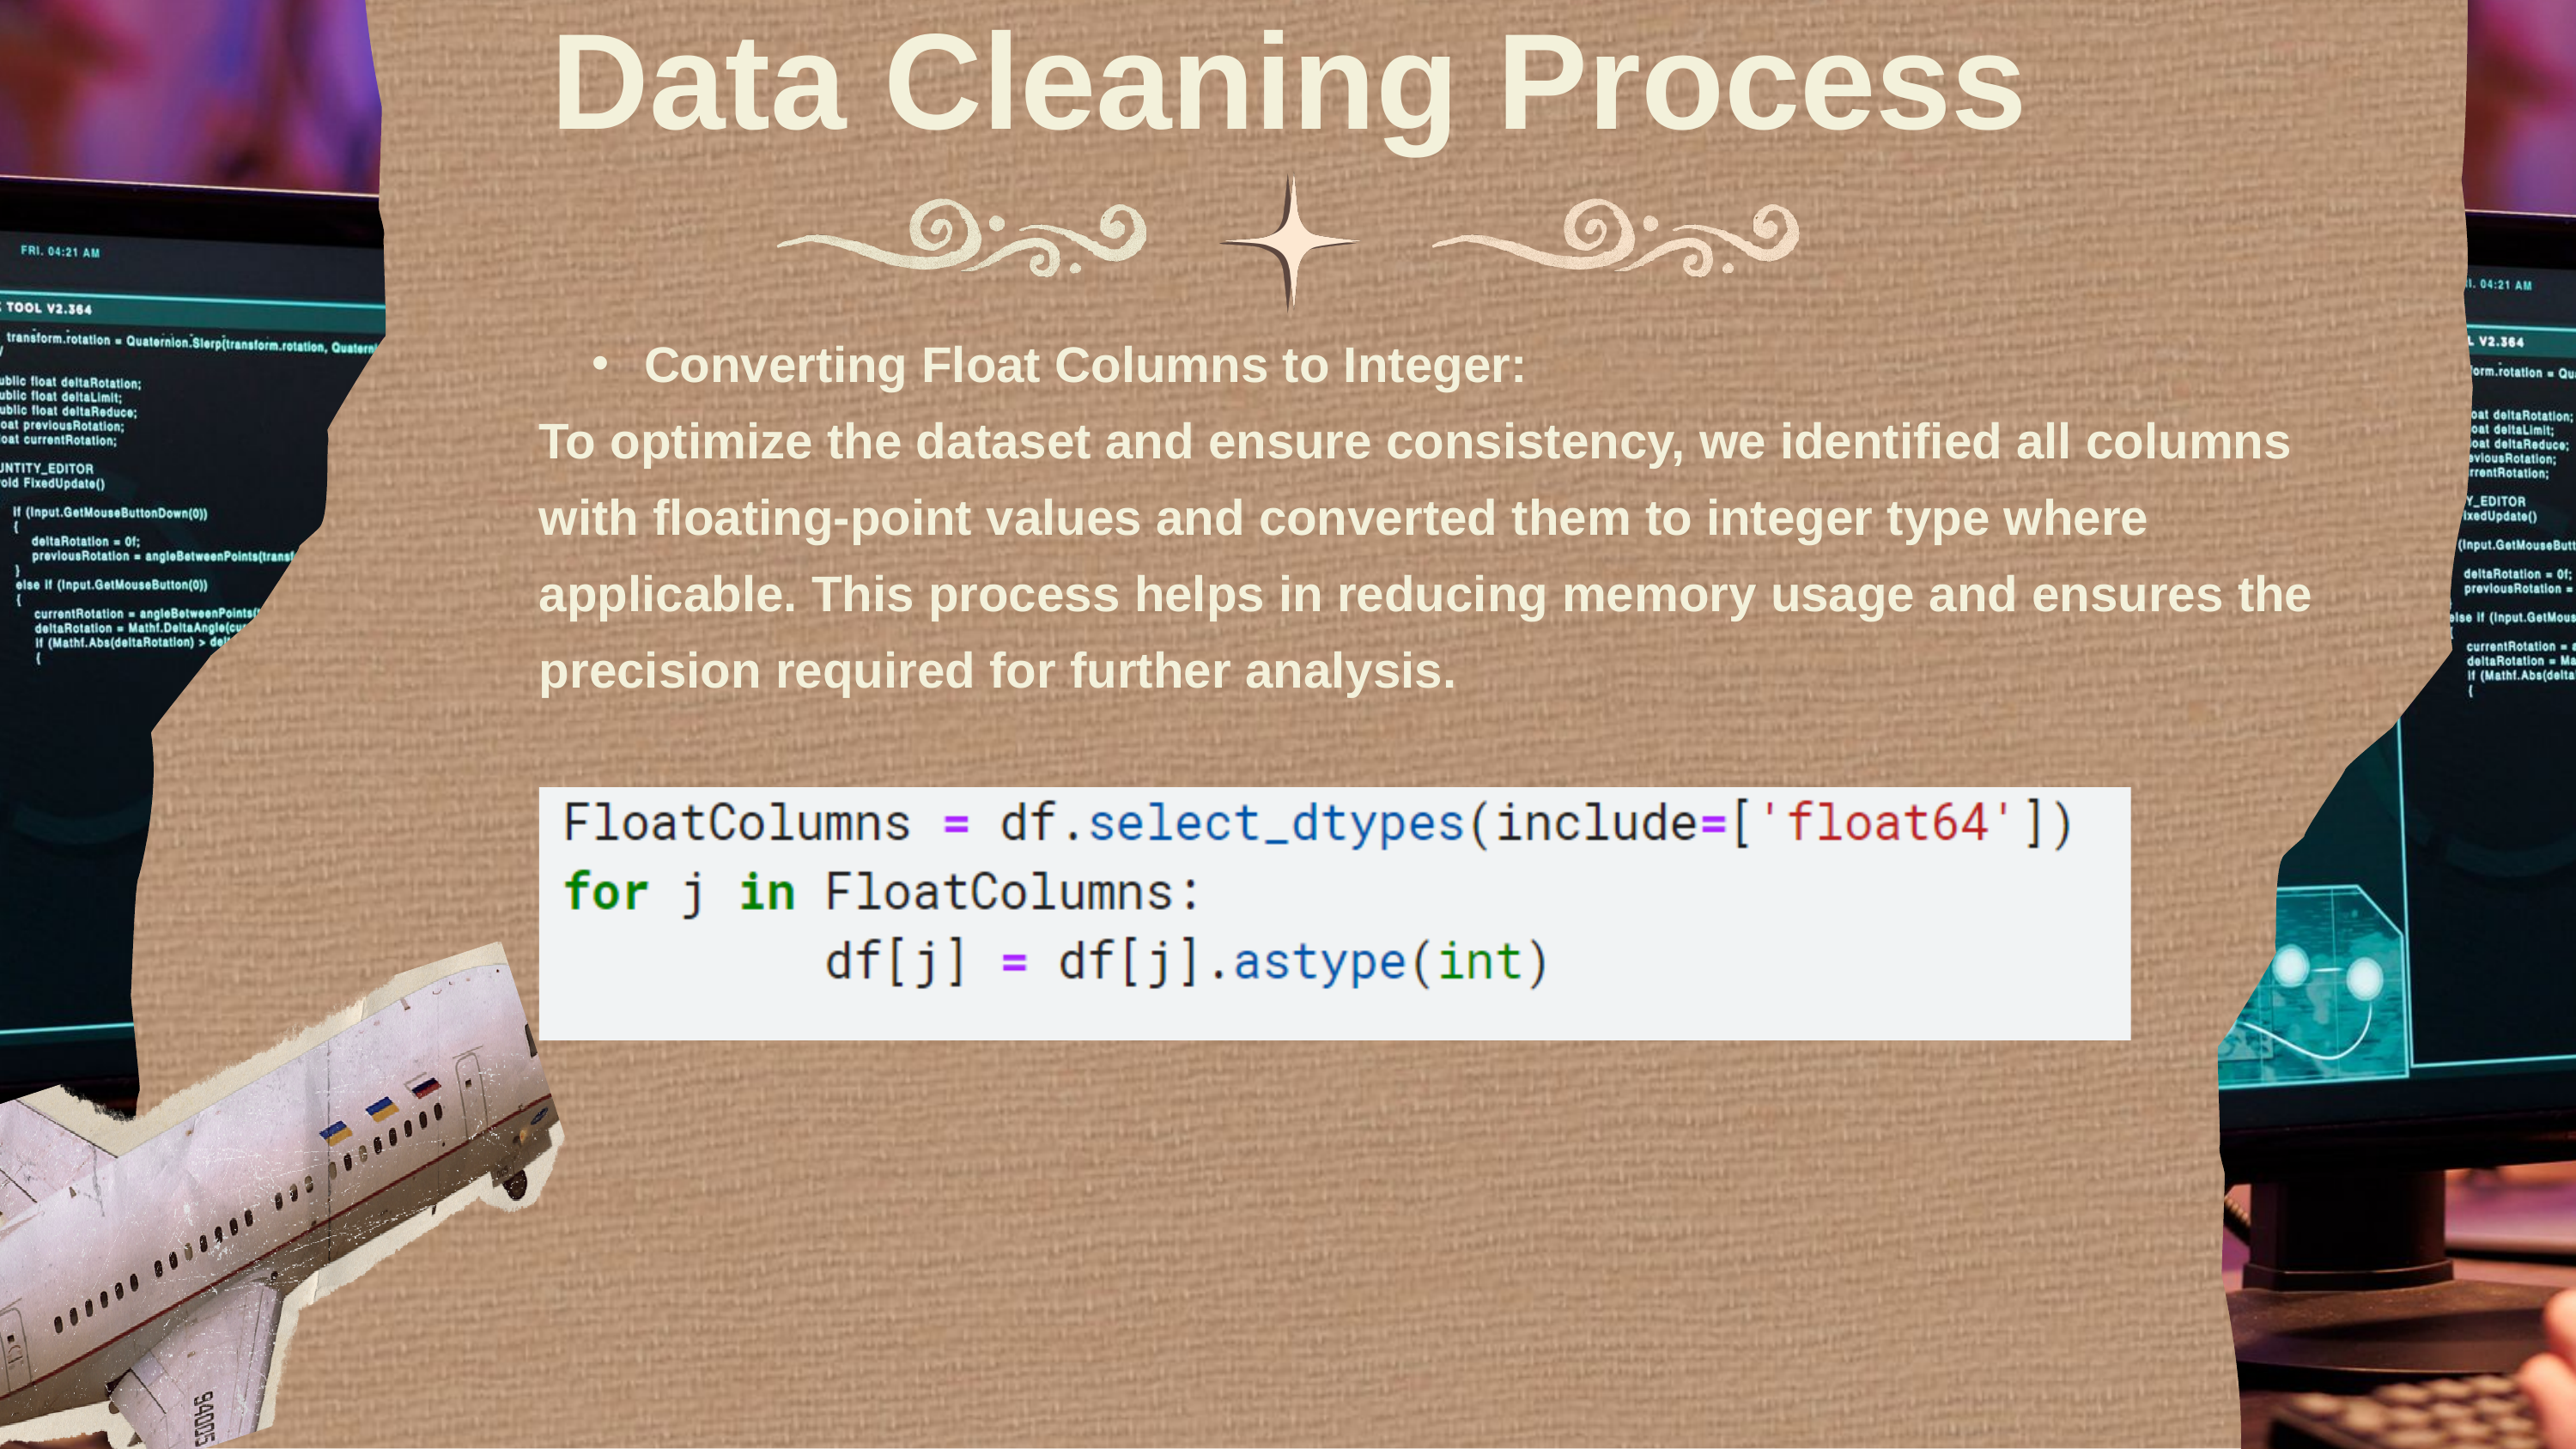

Data Cleaning Process

Converting Float Columns to Integer:
To optimize the dataset and ensure consistency, we identified all columns with floating-point values and converted them to integer type where applicable. This process helps in reducing memory usage and ensures the precision required for further analysis.